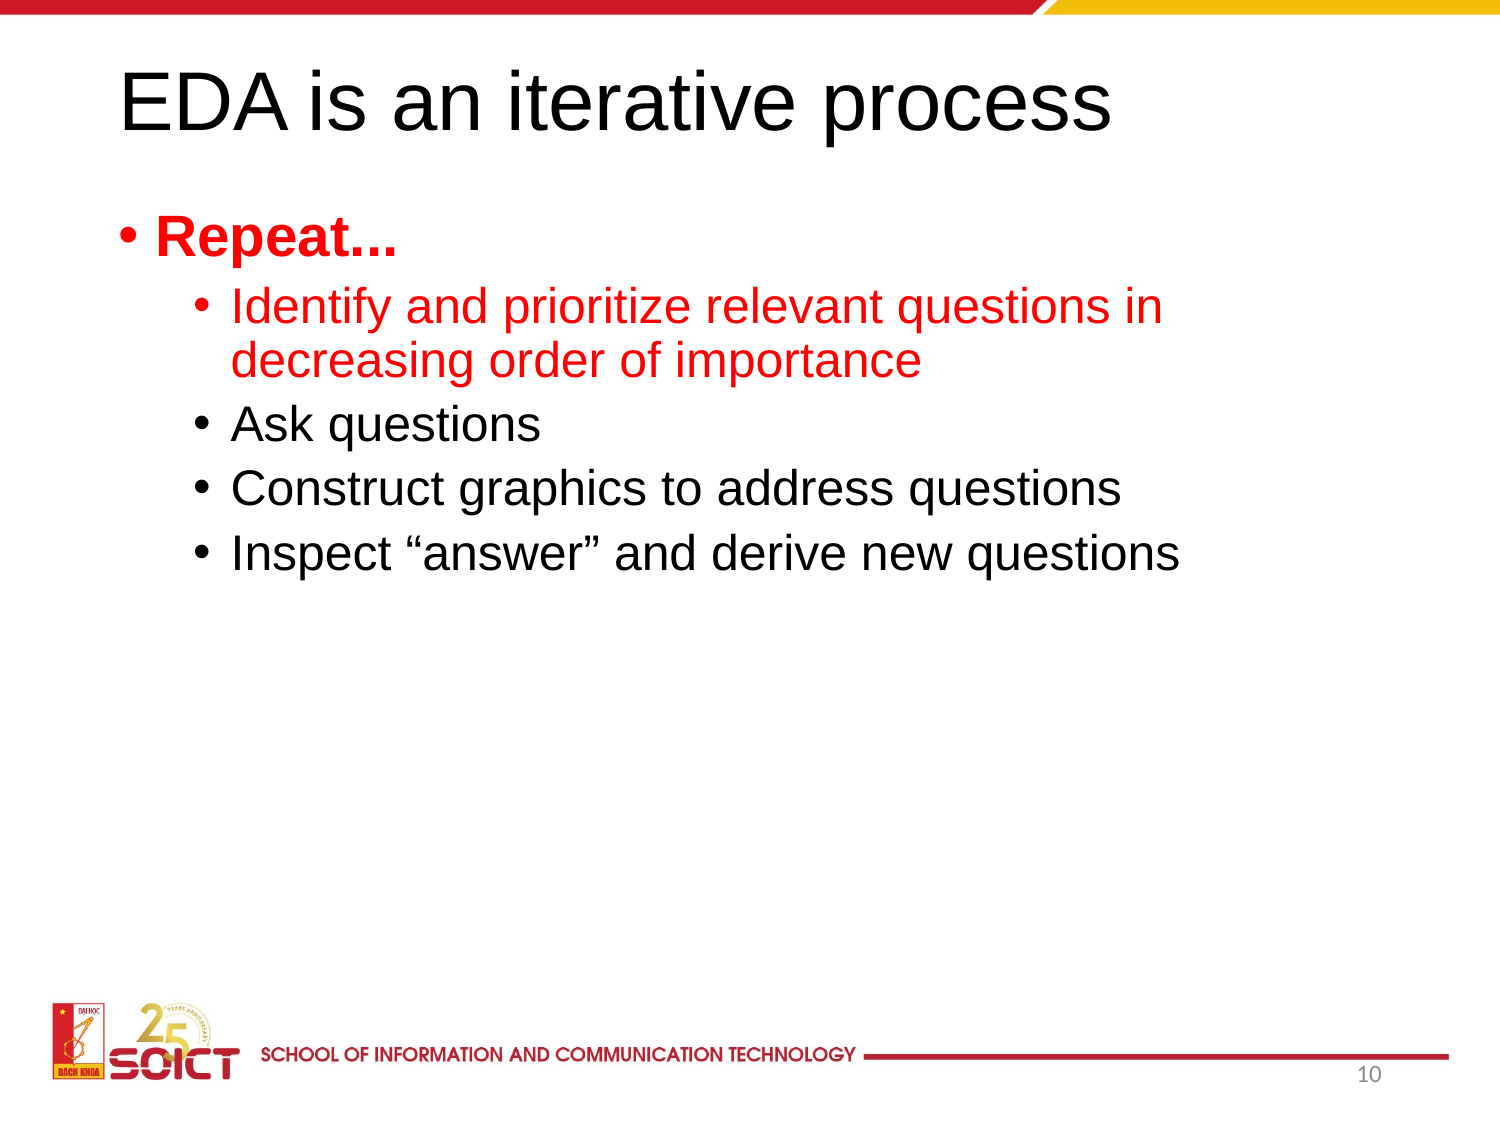

# EDA is an iterative process
Repeat...
Identify and prioritize relevant questions in decreasing order of importance
Ask questions
Construct graphics to address questions
Inspect “answer” and derive new questions

10